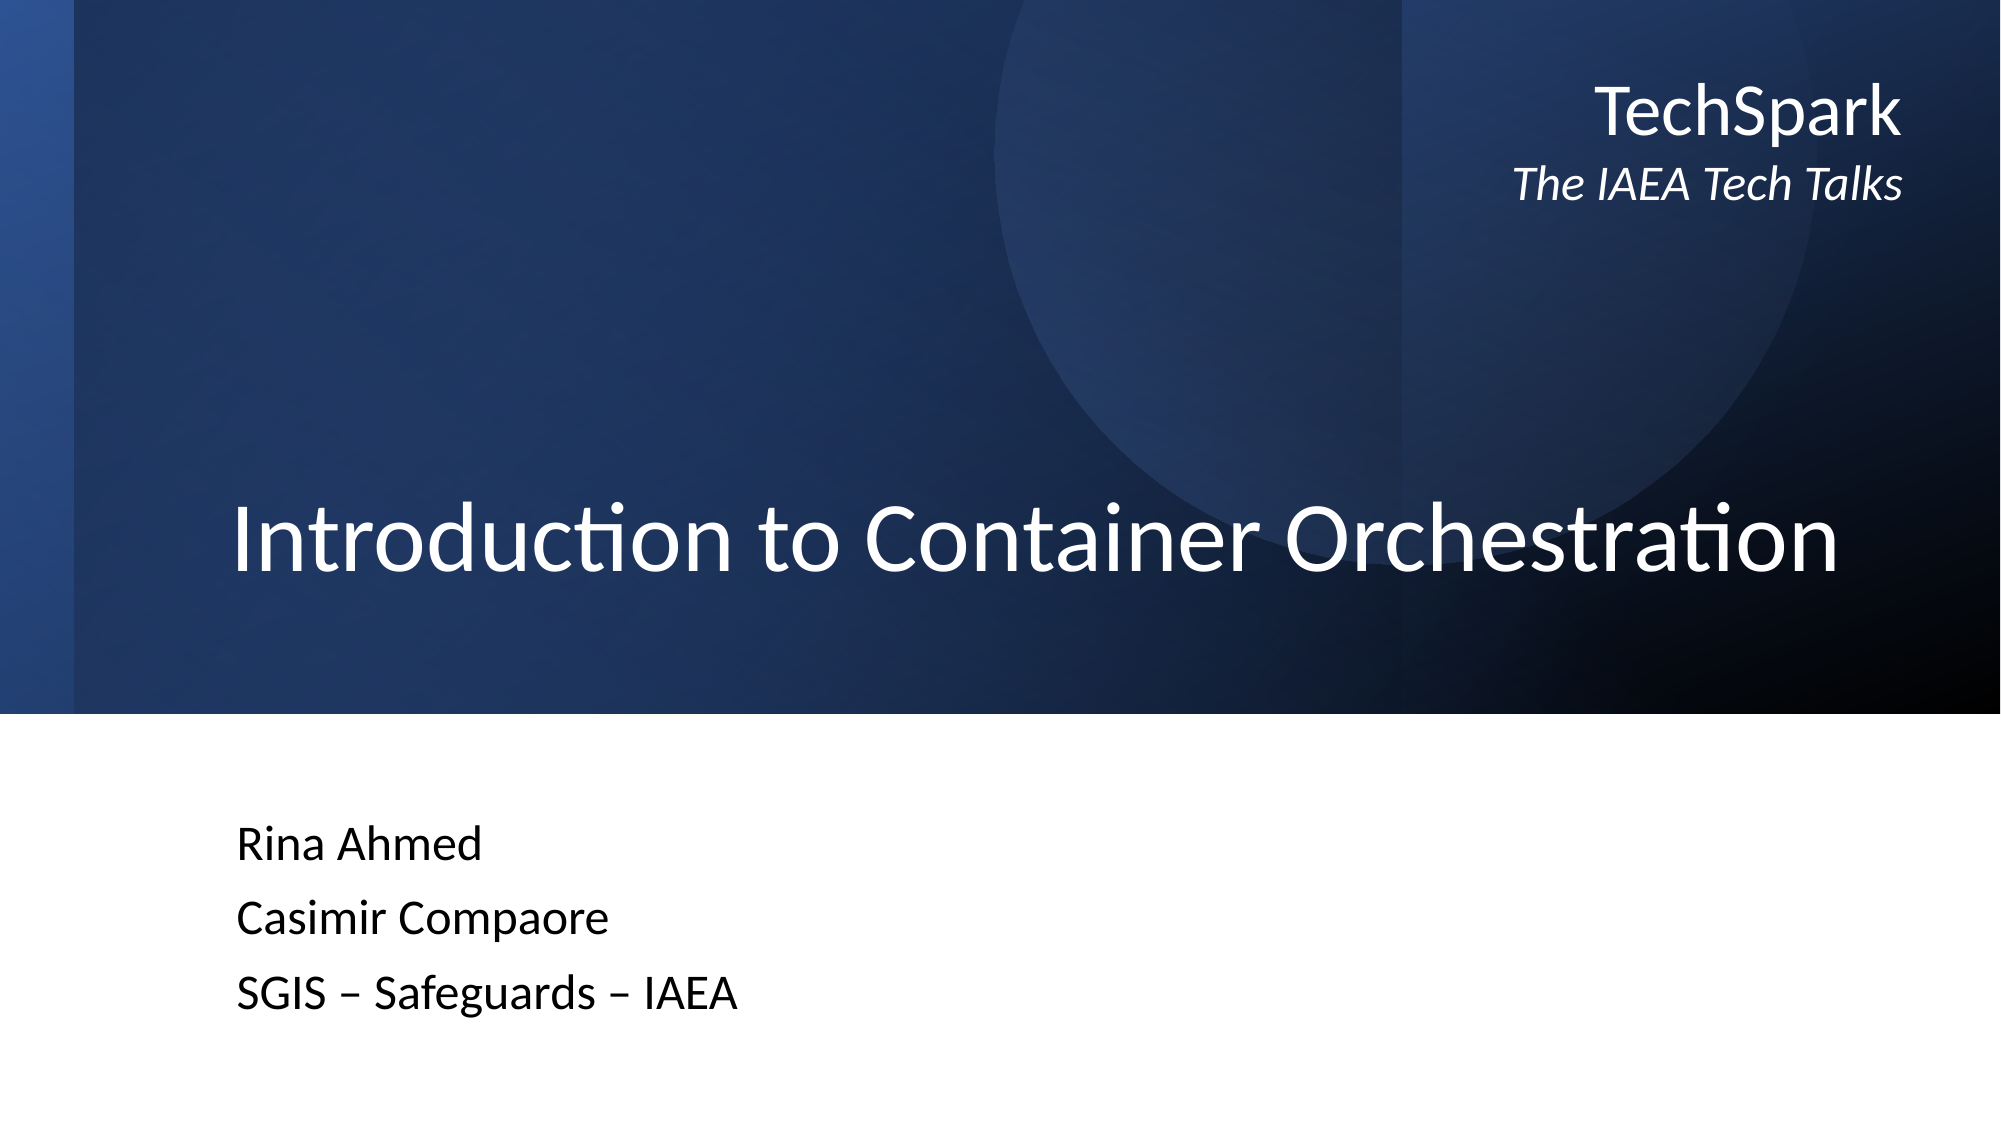

TechSpark
The IAEA Tech Talks
# Introduction to Container Orchestration
Rina Ahmed
Casimir Compaore
SGIS – Safeguards – IAEA